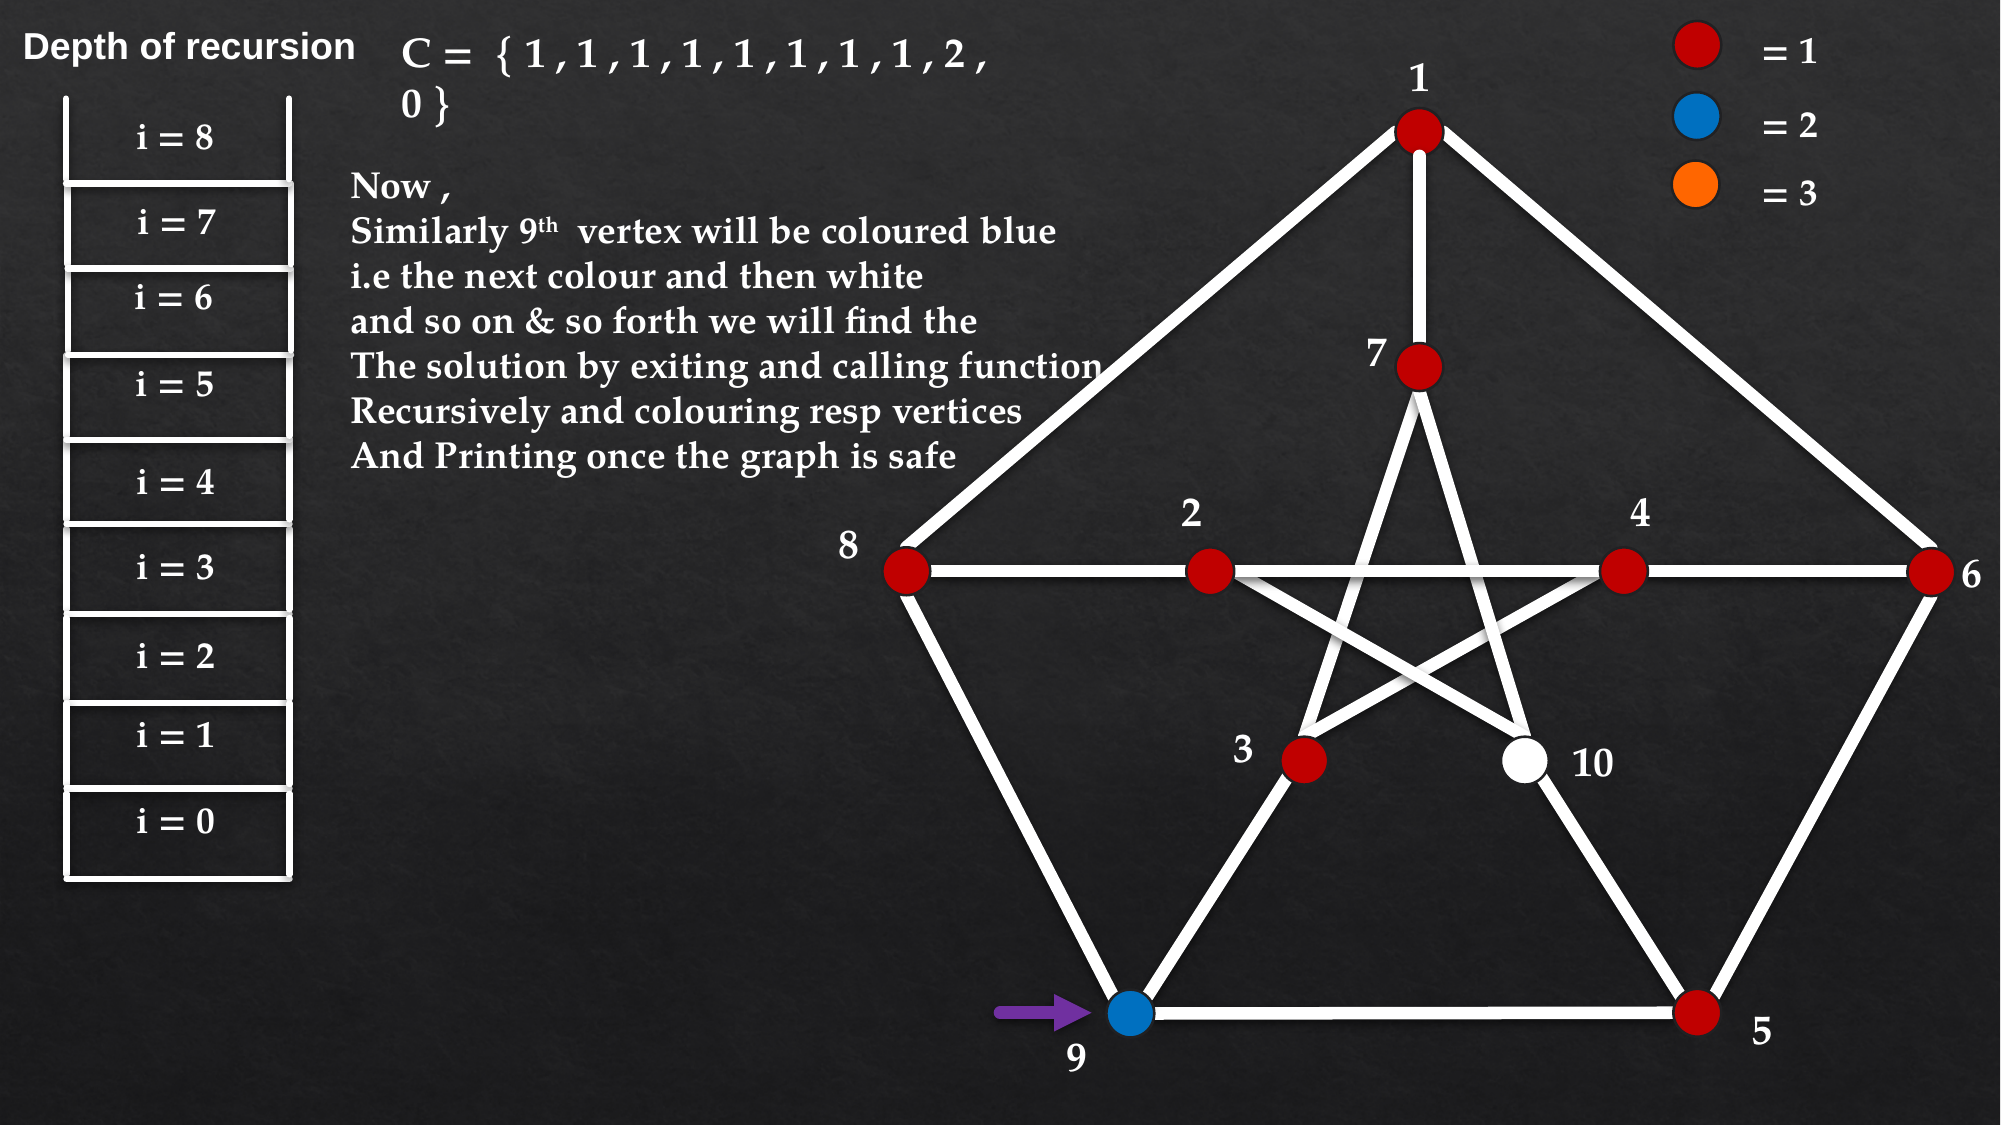

Depth of recursion
= 1
C =  { 1 , 1 , 1 , 1 , 1 , 1 , 1 , 1 , 2 , 0 }

1

= 2
i = 8

Now ,
Similarly 9th  vertex will be coloured blue
i.e the next colour and then white
and so on & so forth we will find the
The solution by exiting and calling function
Recursively and colouring resp vertices
And Printing once the graph is safe

= 3
i = 7
i = 6
7

i = 5
i = 4
2
4
8
i = 3
6

i = 2
i = 1
3
10

i = 0

5
9